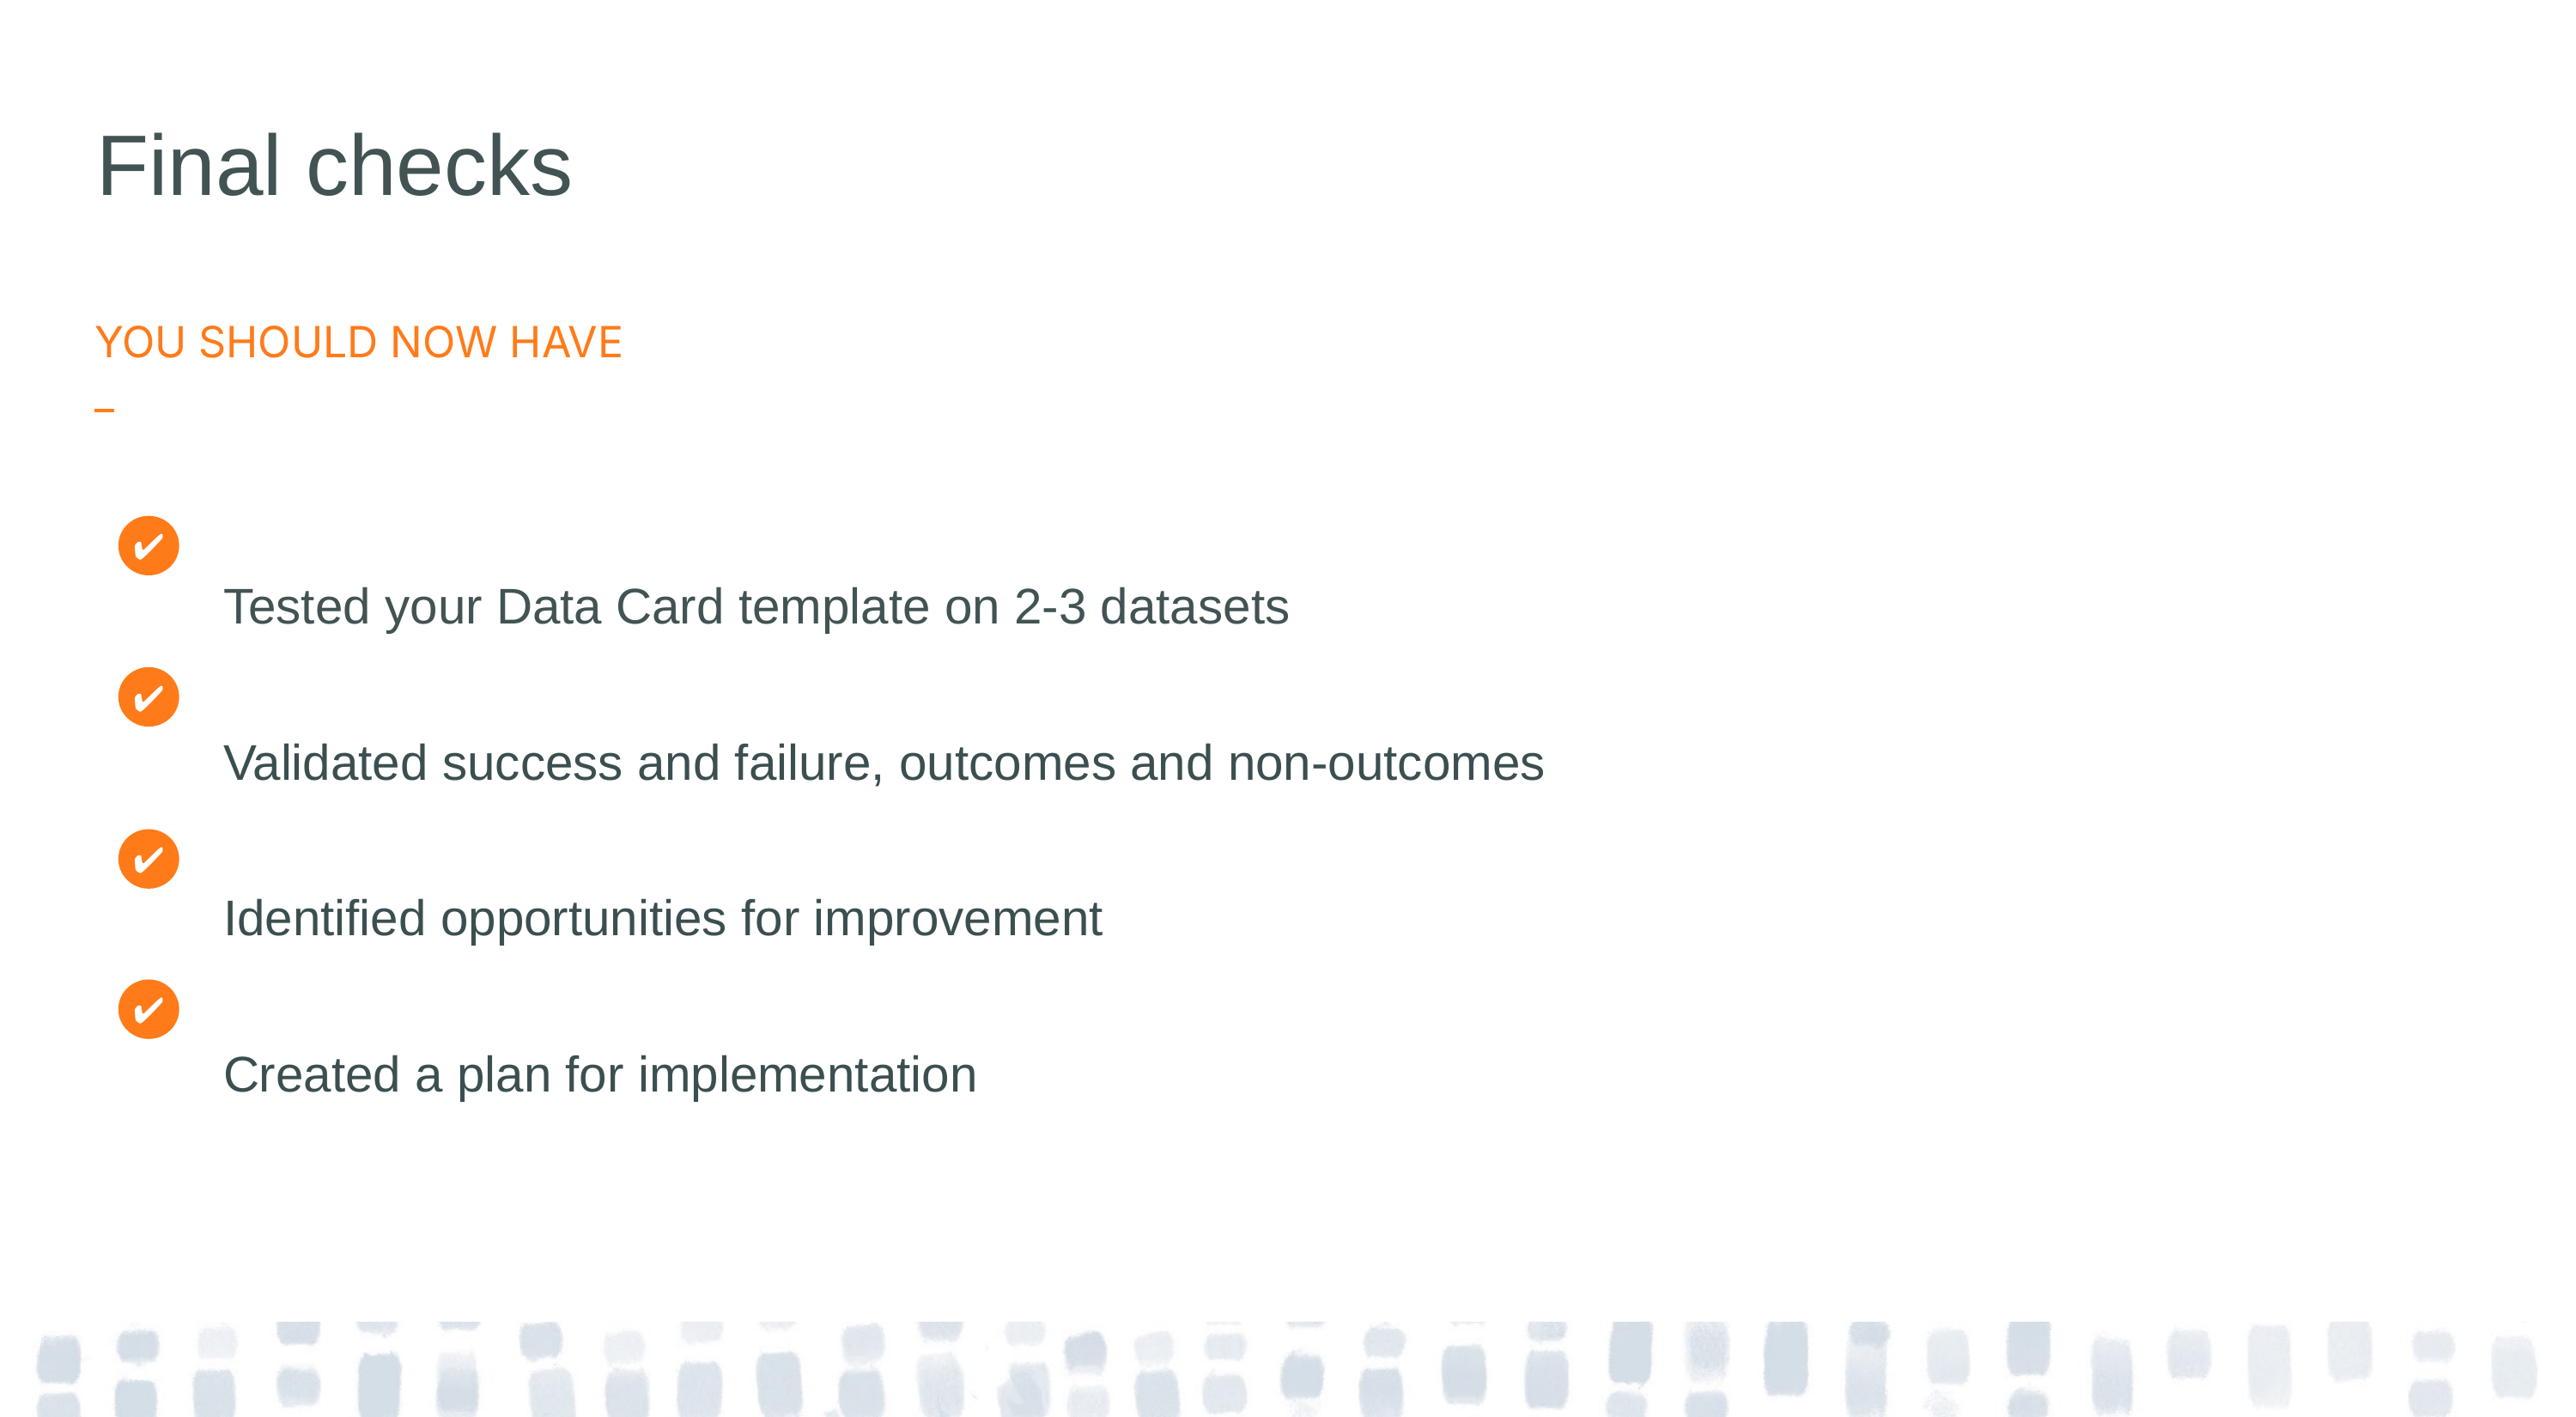

# Final checks
YOU SHOULD NOW HAVE
_

Tested your Data Card template on 2-3 datasets
Validated success and failure, outcomes and non-outcomes
Identified opportunities for improvement
Created a plan for implementation
✔
✔
✔
✔